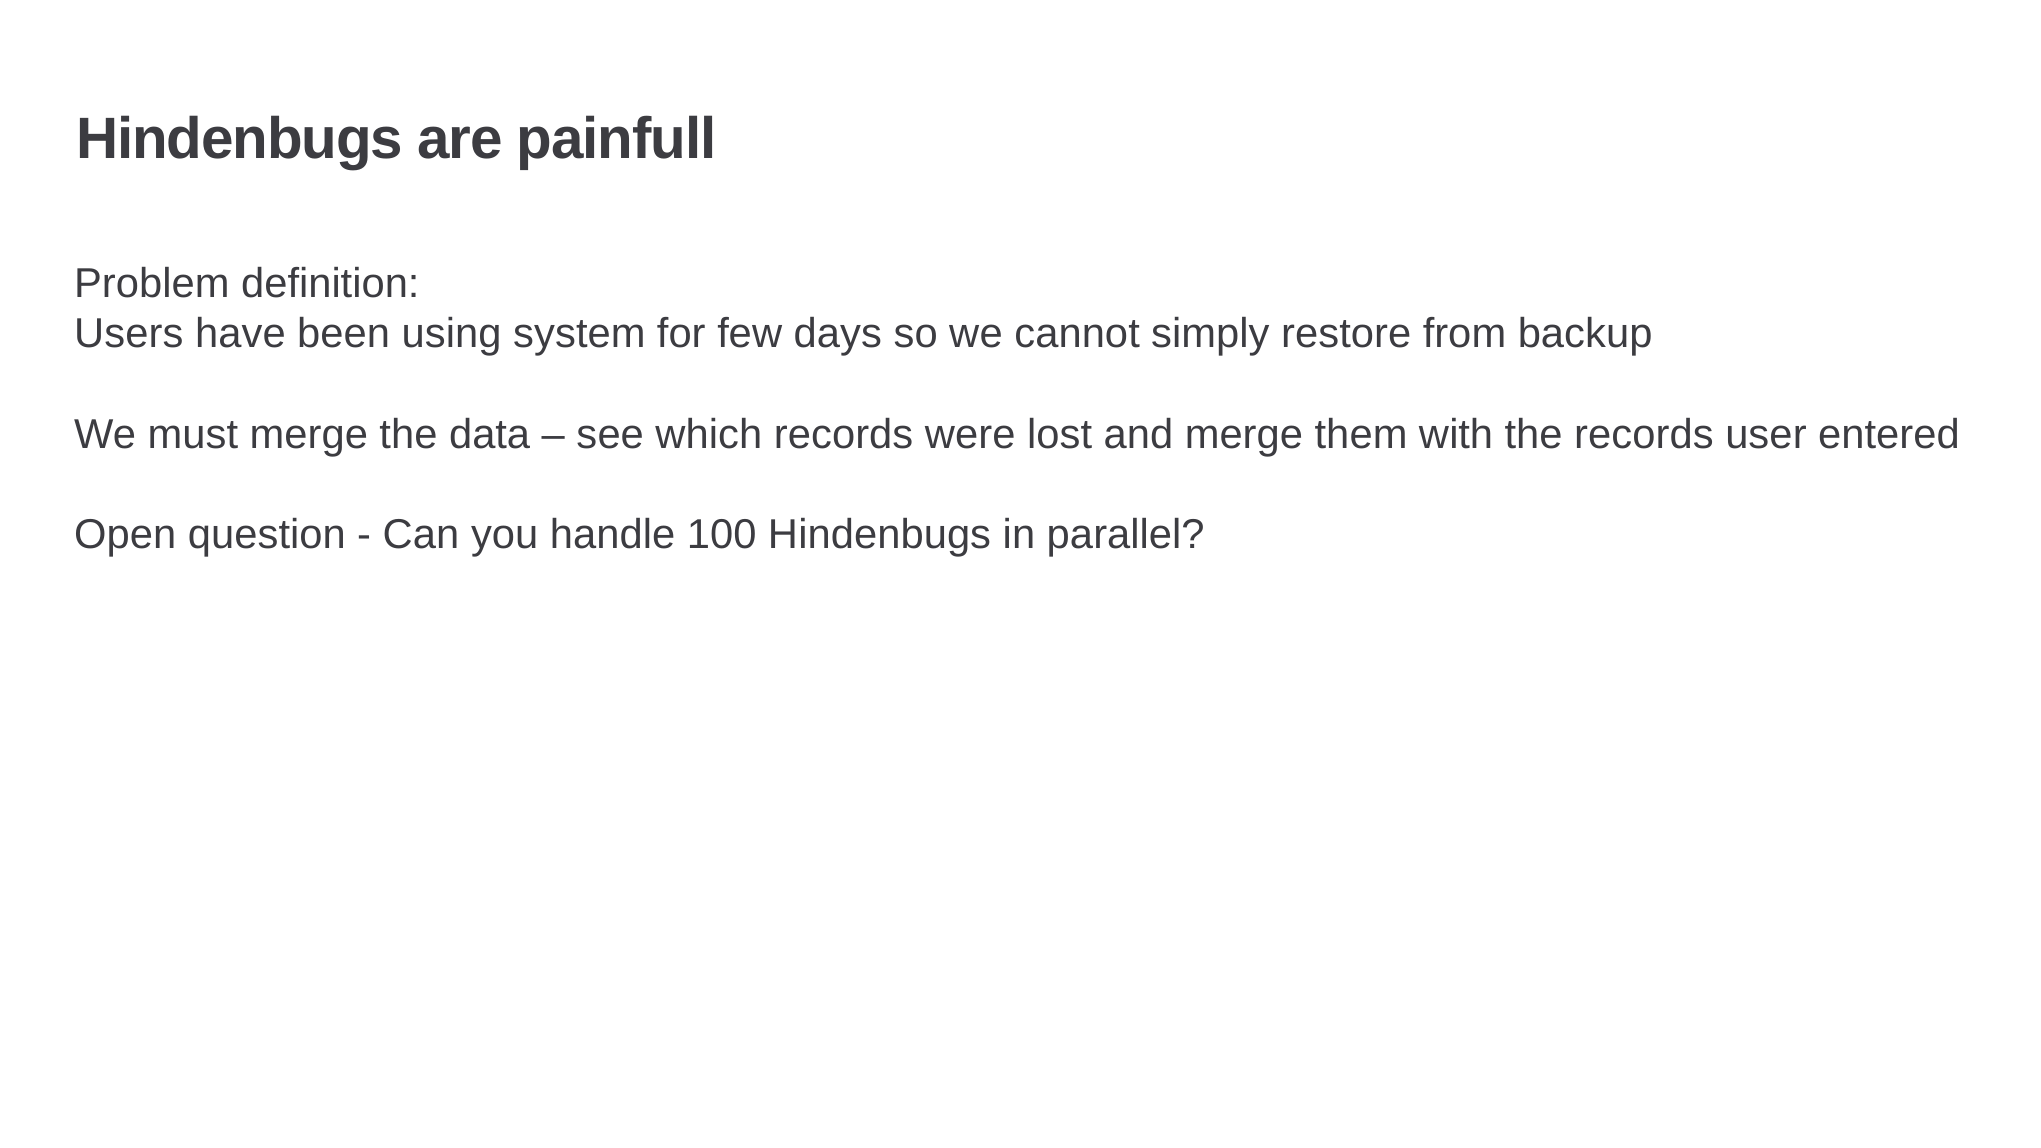

# Hindenbugs are painfull
Problem definition:
Users have been using system for few days so we cannot simply restore from backup

We must merge the data – see which records were lost and merge them with the records user entered

Open question - Can you handle 100 Hindenbugs in parallel?